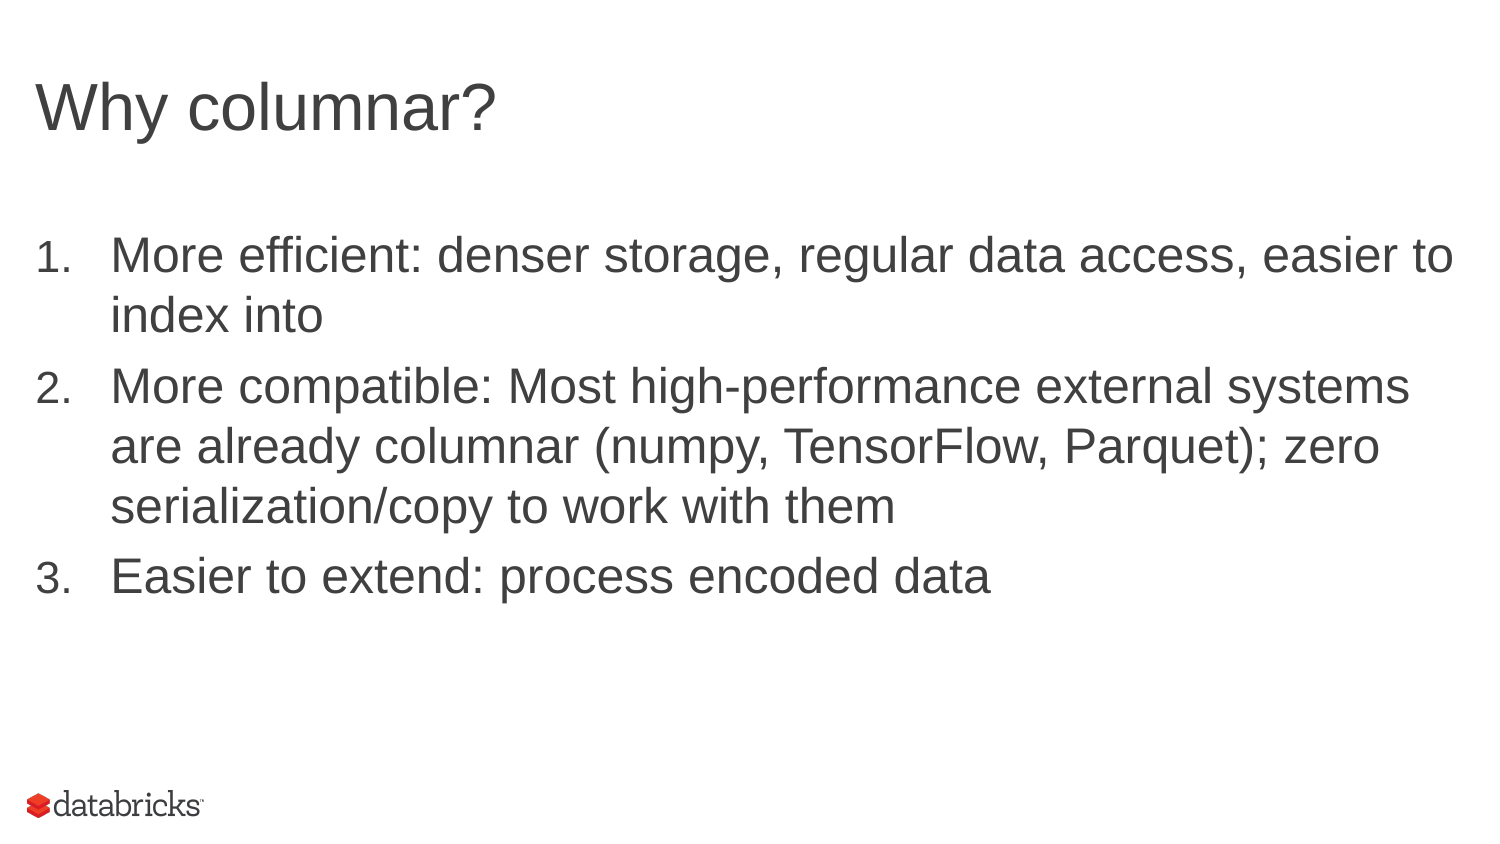

# Why columnar?
More efficient: denser storage, regular data access, easier to index into
More compatible: Most high-performance external systems are already columnar (numpy, TensorFlow, Parquet); zero serialization/copy to work with them
Easier to extend: process encoded data